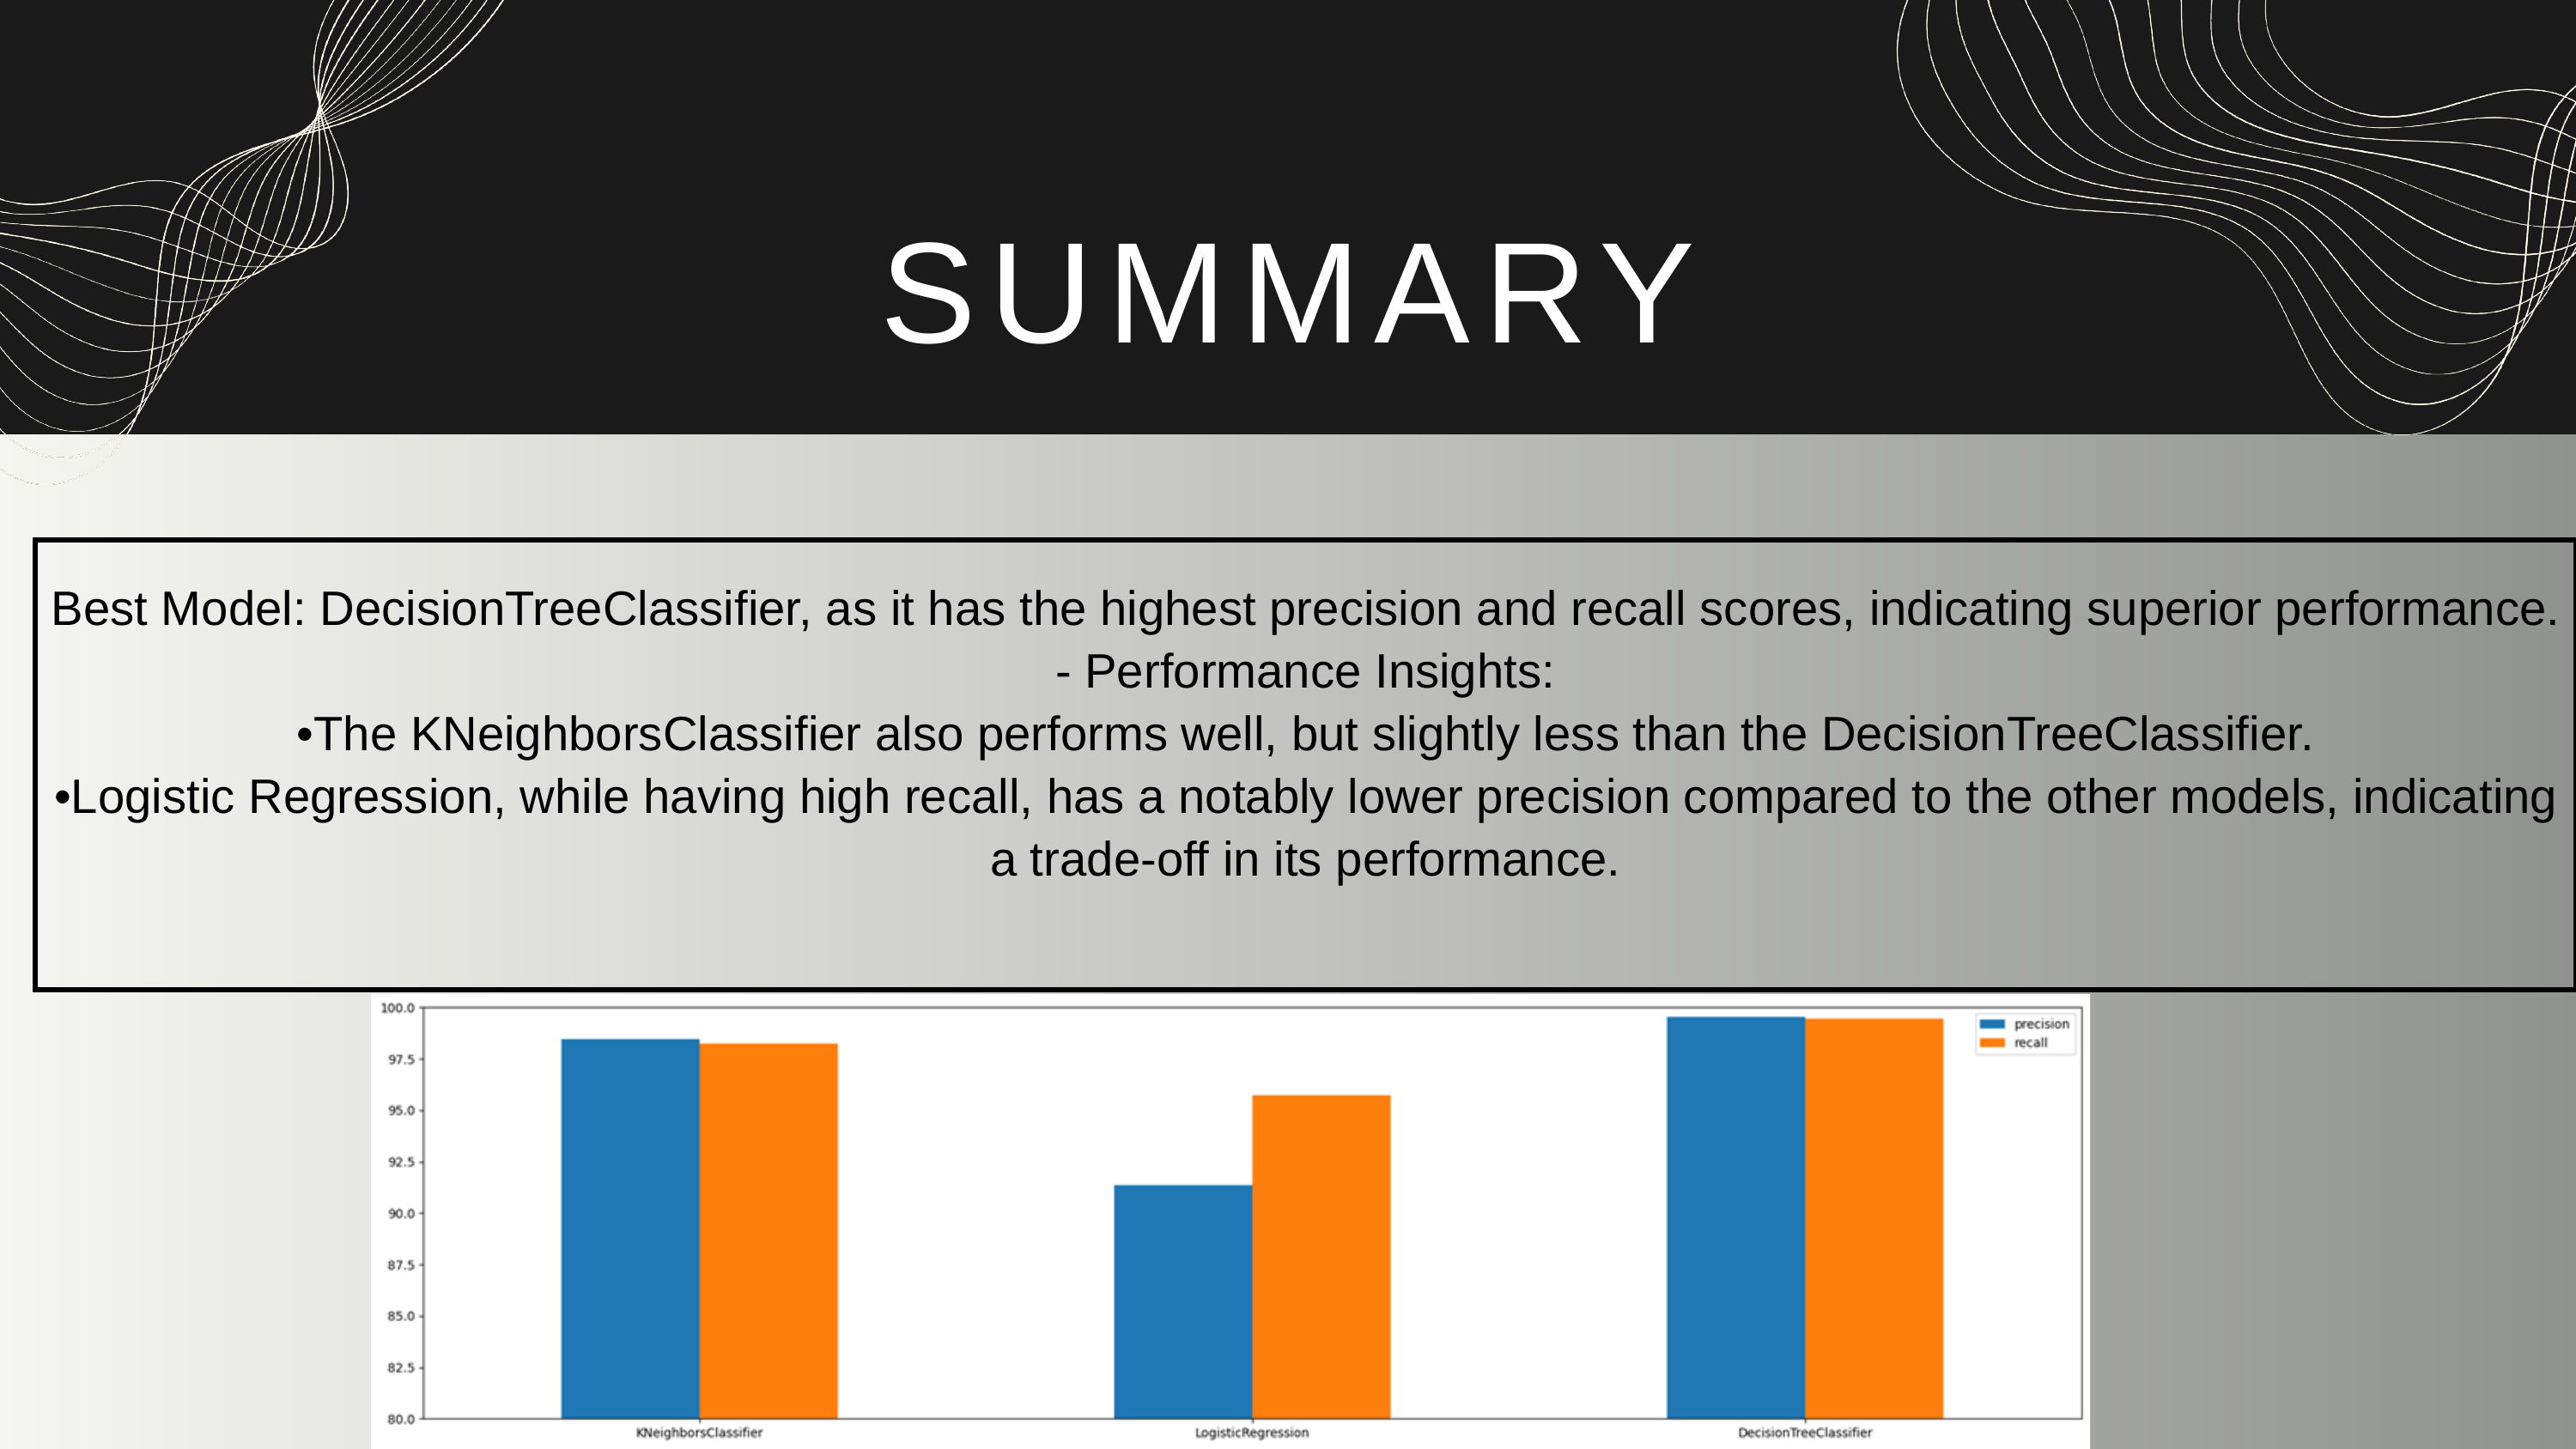

SUMMARY

Best Model: DecisionTreeClassifier, as it has the highest precision and recall scores, indicating superior performance.
- Performance Insights:
•The KNeighborsClassifier also performs well, but slightly less than the DecisionTreeClassifier.
•Logistic Regression, while having high recall, has a notably lower precision compared to the other models, indicating a trade-off in its performance.